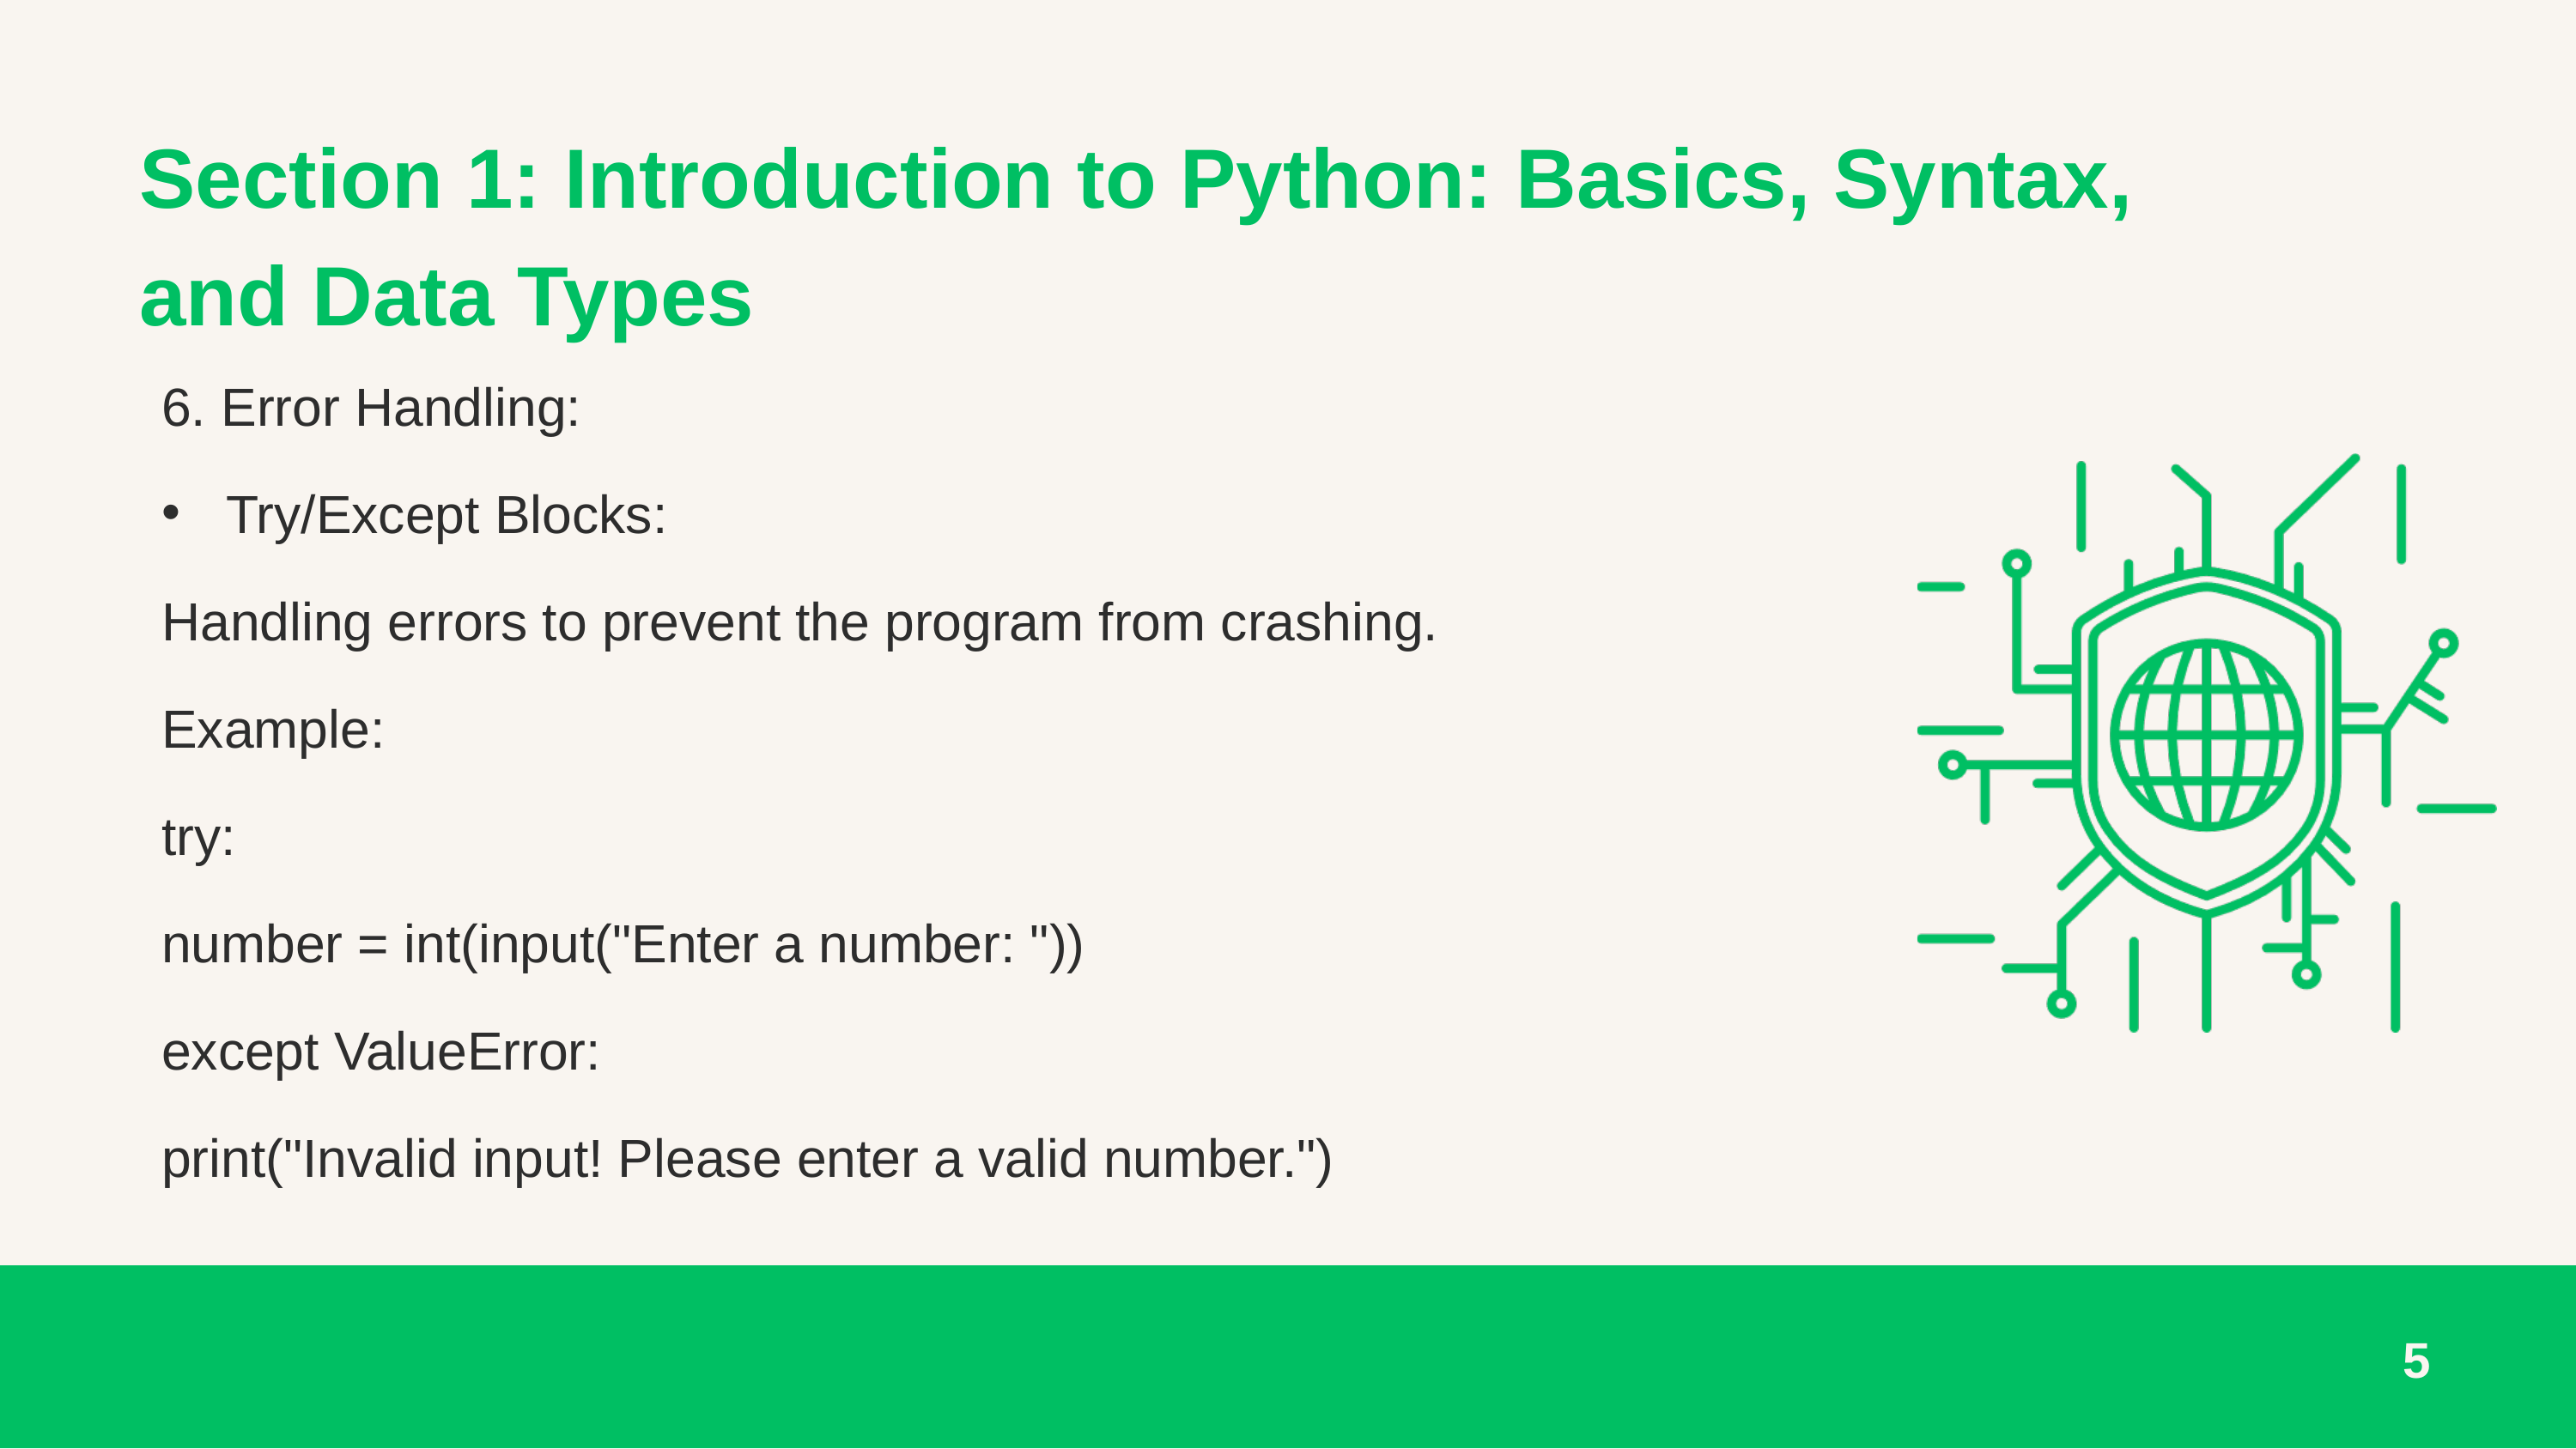

Section 1: Introduction to Python: Basics, Syntax, and Data Types
6. Error Handling:
Try/Except Blocks:
Handling errors to prevent the program from crashing.
Example:
try:
number = int(input("Enter a number: "))
except ValueError:
print("Invalid input! Please enter a valid number.")

5